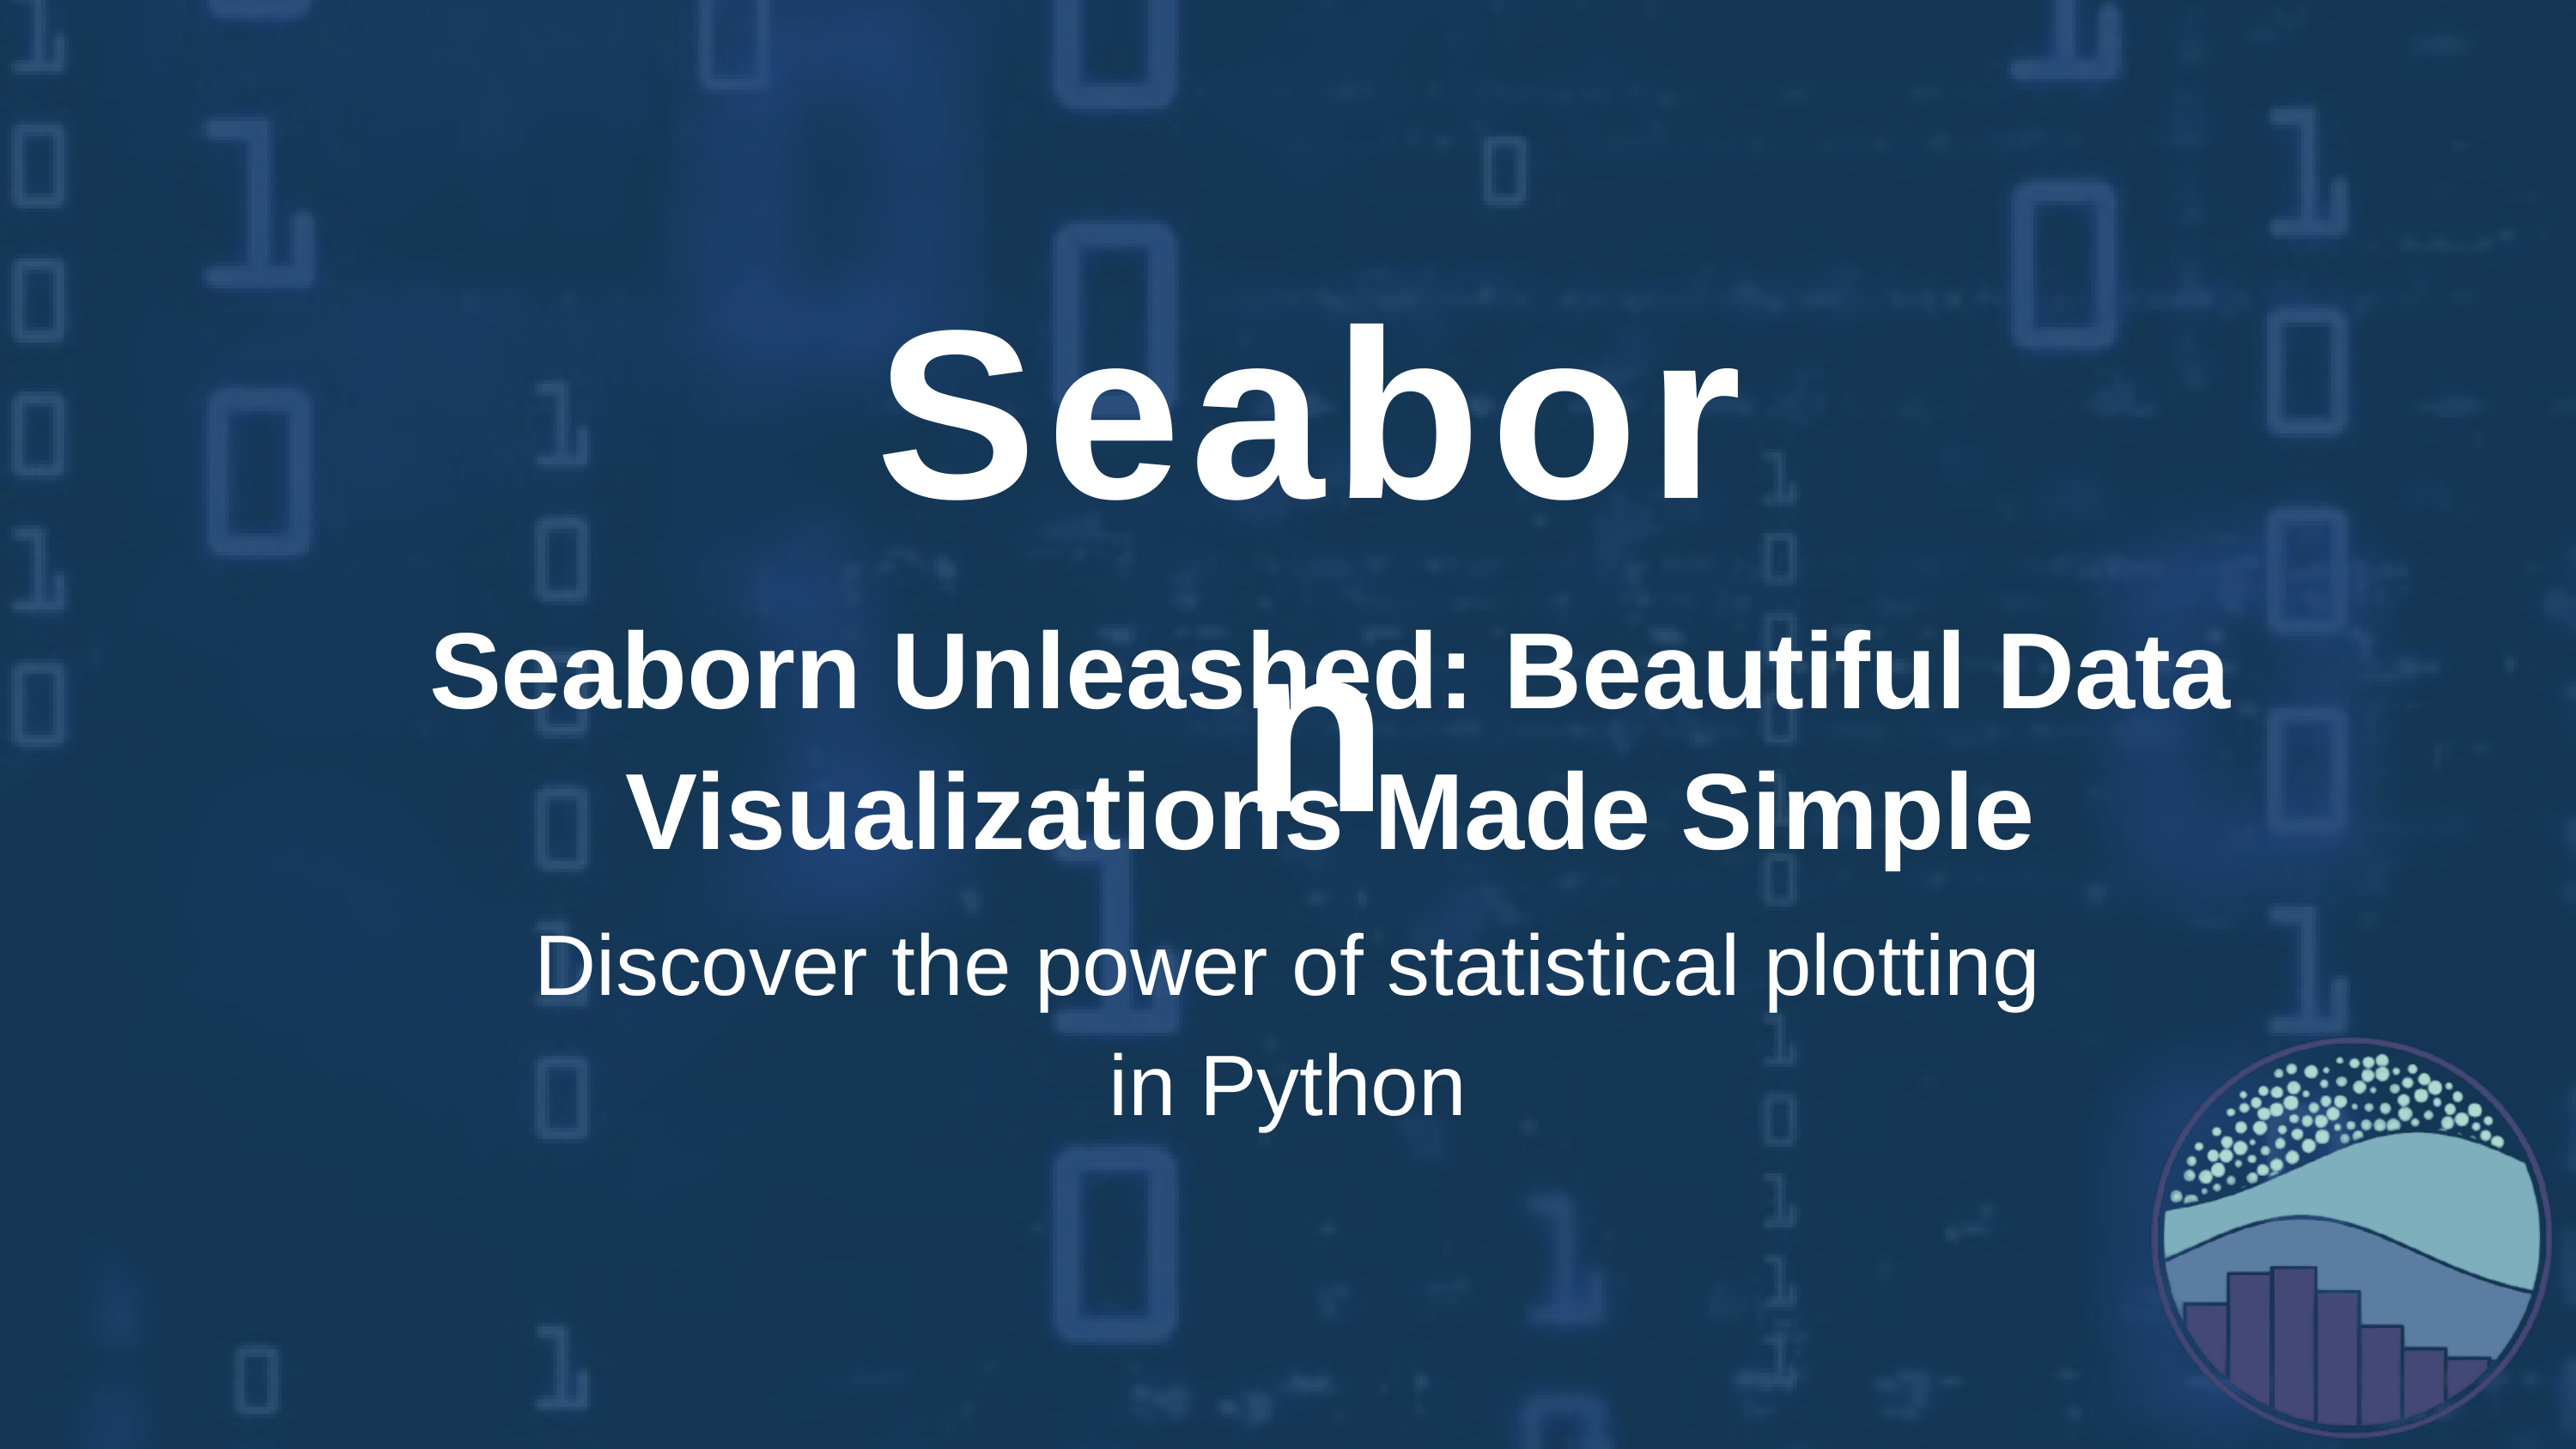

Seaborn
Seaborn Unleashed: Beautiful Data Visualizations Made Simple

Discover the power of statistical plotting in Python